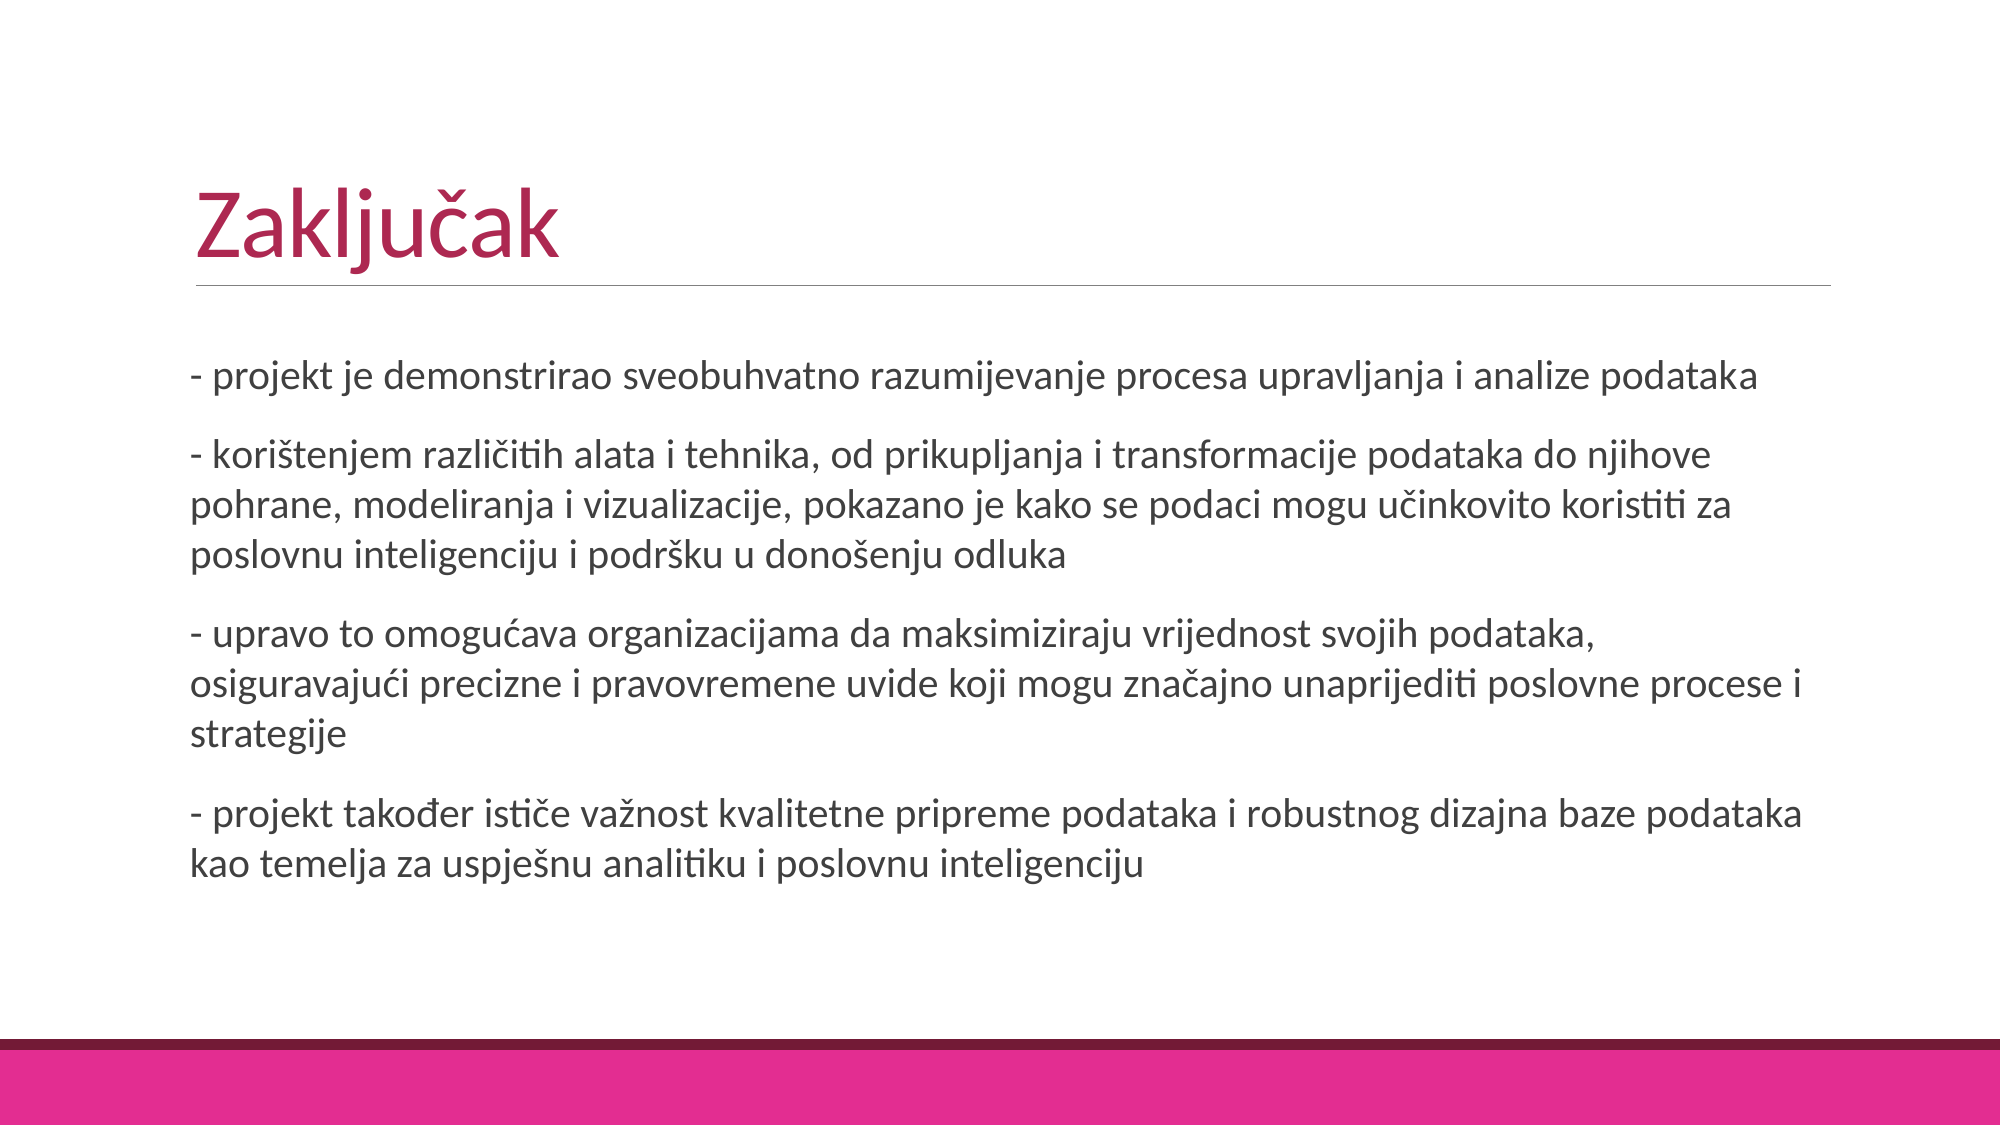

# Zaključak
- projekt je demonstrirao sveobuhvatno razumijevanje procesa upravljanja i analize podataka
- korištenjem različitih alata i tehnika, od prikupljanja i transformacije podataka do njihove pohrane, modeliranja i vizualizacije, pokazano je kako se podaci mogu učinkovito koristiti za poslovnu inteligenciju i podršku u donošenju odluka
- upravo to omogućava organizacijama da maksimiziraju vrijednost svojih podataka, osiguravajući precizne i pravovremene uvide koji mogu značajno unaprijediti poslovne procese i strategije
- projekt također ističe važnost kvalitetne pripreme podataka i robustnog dizajna baze podataka kao temelja za uspješnu analitiku i poslovnu inteligenciju